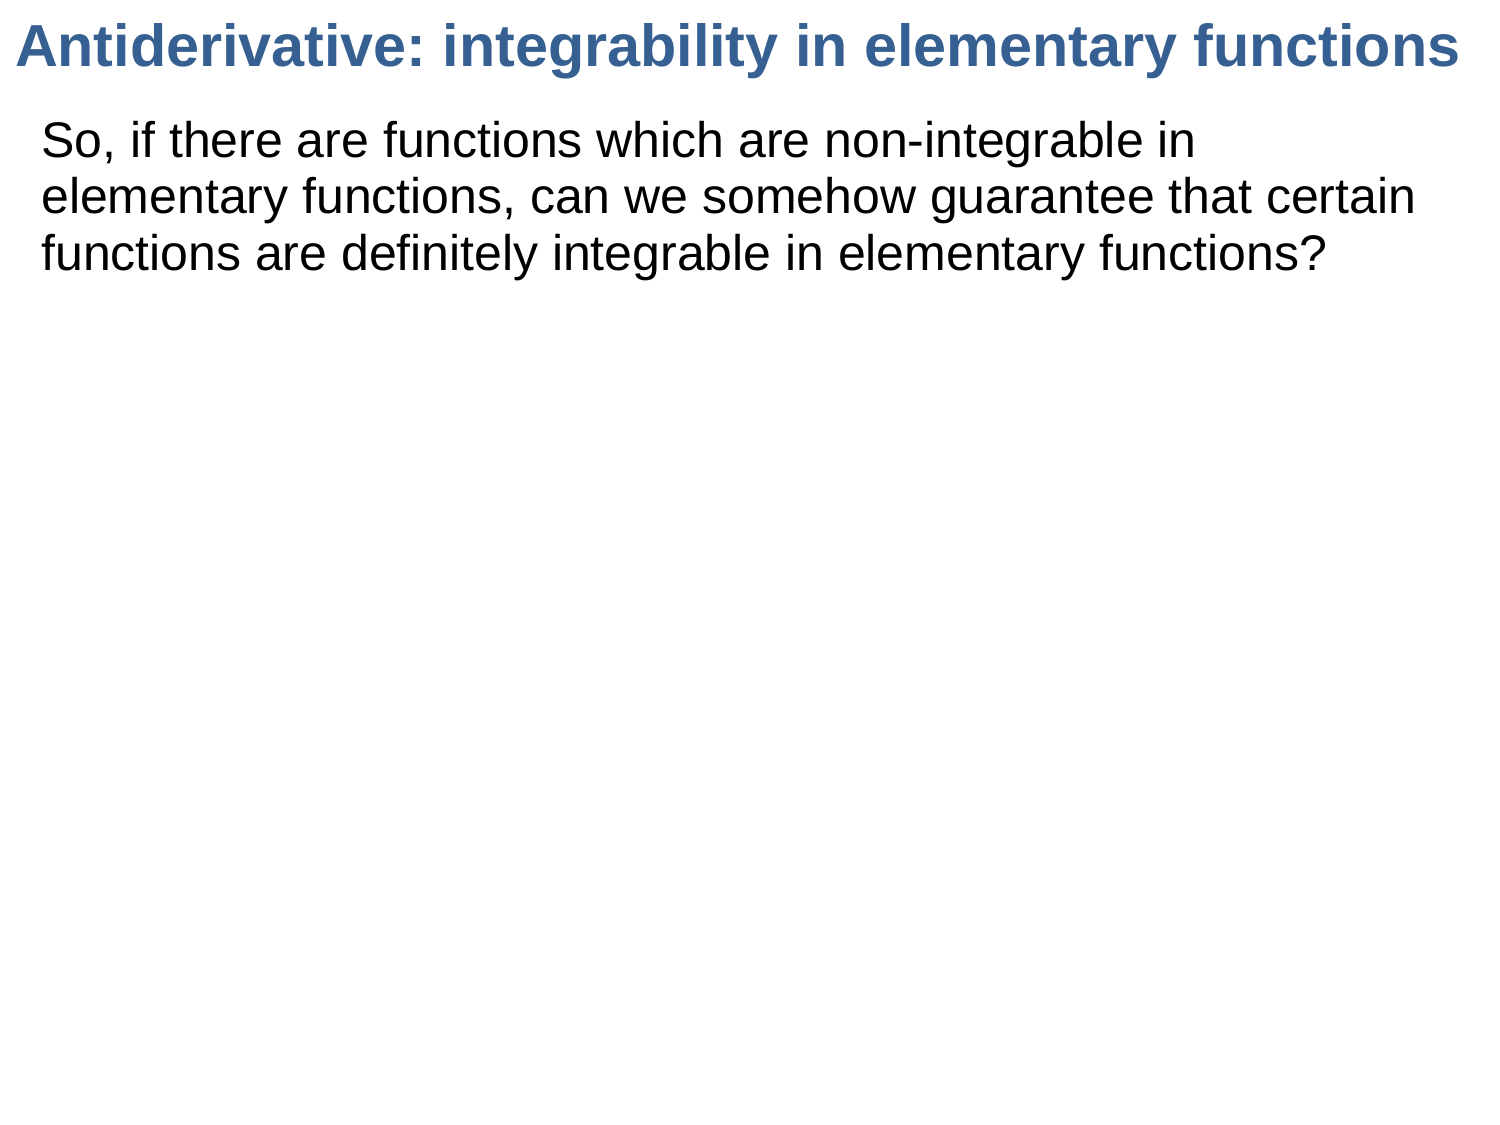

# Antiderivative: integrability in elementary functions
So, if there are functions which are non-integrable in elementary functions, can we somehow guarantee that certain functions are definitely integrable in elementary functions?